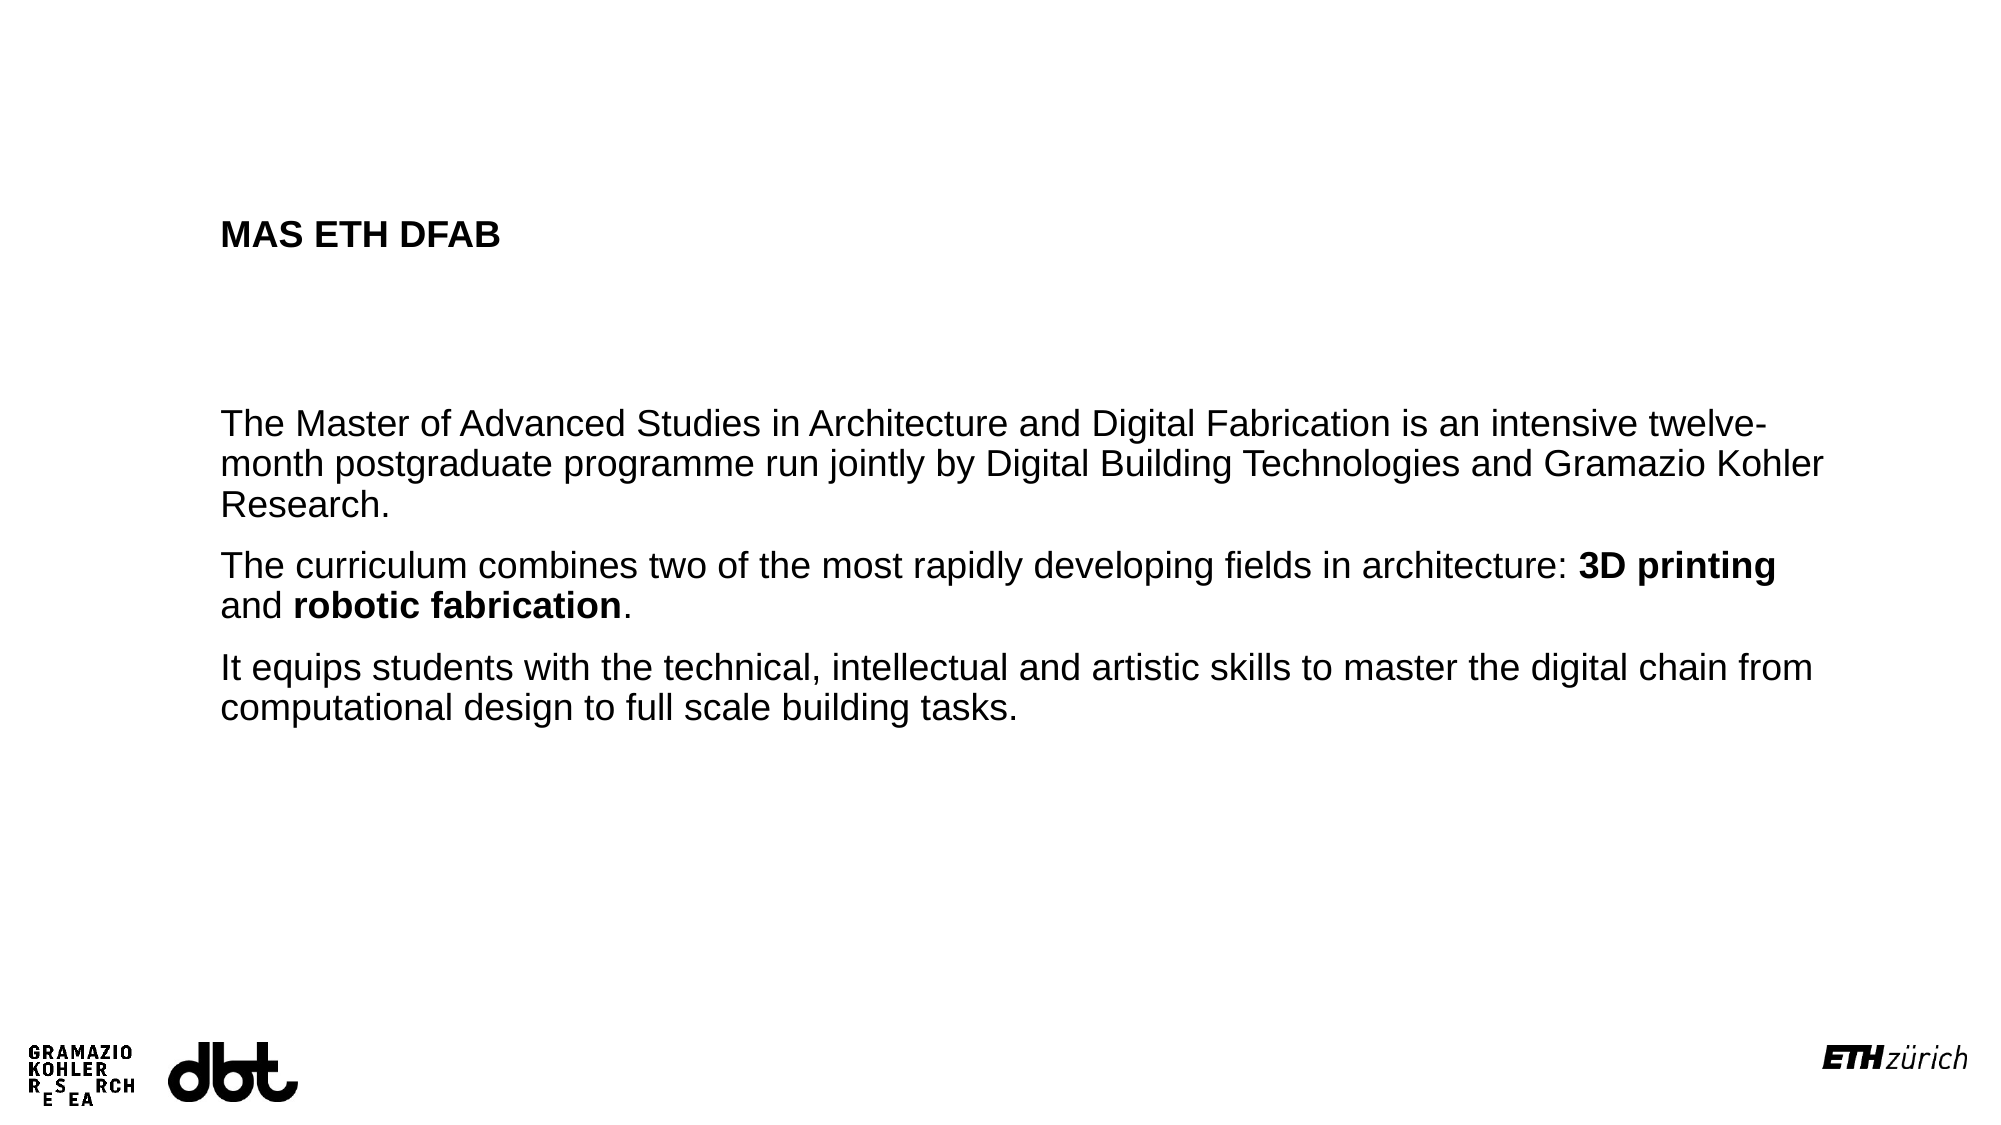

# MAS ETH DFAB

The Master of Advanced Studies in Architecture and Digital Fabrication is an intensive twelve-month postgraduate programme run jointly by Digital Building Technologies and Gramazio Kohler Research.
The curriculum combines two of the most rapidly developing fields in architecture: 3D printing and robotic fabrication.
It equips students with the technical, intellectual and artistic skills to master the digital chain from computational design to full scale building tasks.